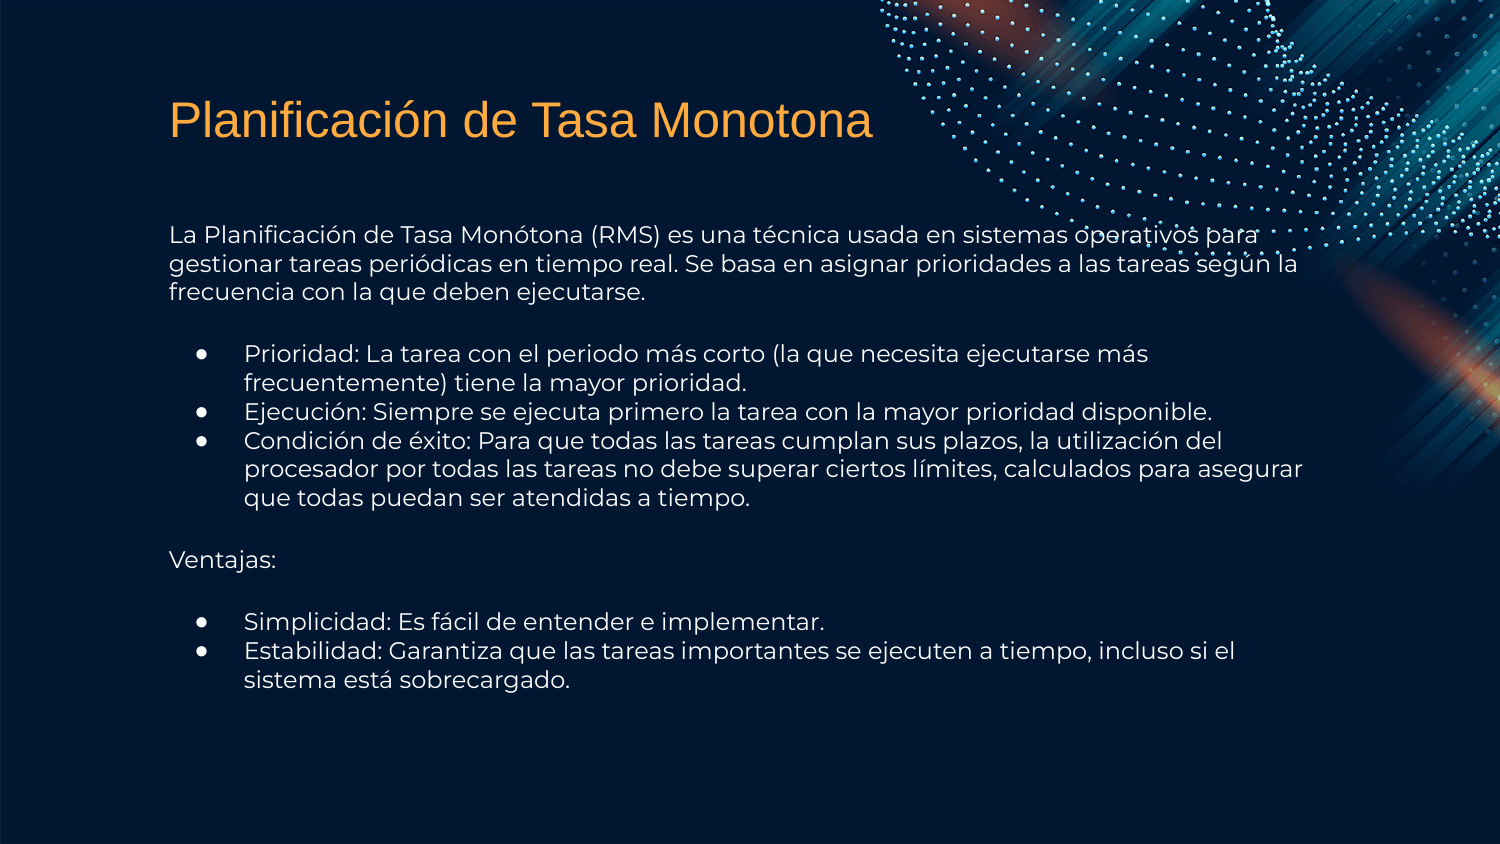

# Planificación de Tasa Monotona
La Planificación de Tasa Monótona (RMS) es una técnica usada en sistemas operativos para gestionar tareas periódicas en tiempo real. Se basa en asignar prioridades a las tareas según la frecuencia con la que deben ejecutarse.
Prioridad: La tarea con el periodo más corto (la que necesita ejecutarse más frecuentemente) tiene la mayor prioridad.
Ejecución: Siempre se ejecuta primero la tarea con la mayor prioridad disponible.
Condición de éxito: Para que todas las tareas cumplan sus plazos, la utilización del procesador por todas las tareas no debe superar ciertos límites, calculados para asegurar que todas puedan ser atendidas a tiempo.
Ventajas:
Simplicidad: Es fácil de entender e implementar.
Estabilidad: Garantiza que las tareas importantes se ejecuten a tiempo, incluso si el sistema está sobrecargado.